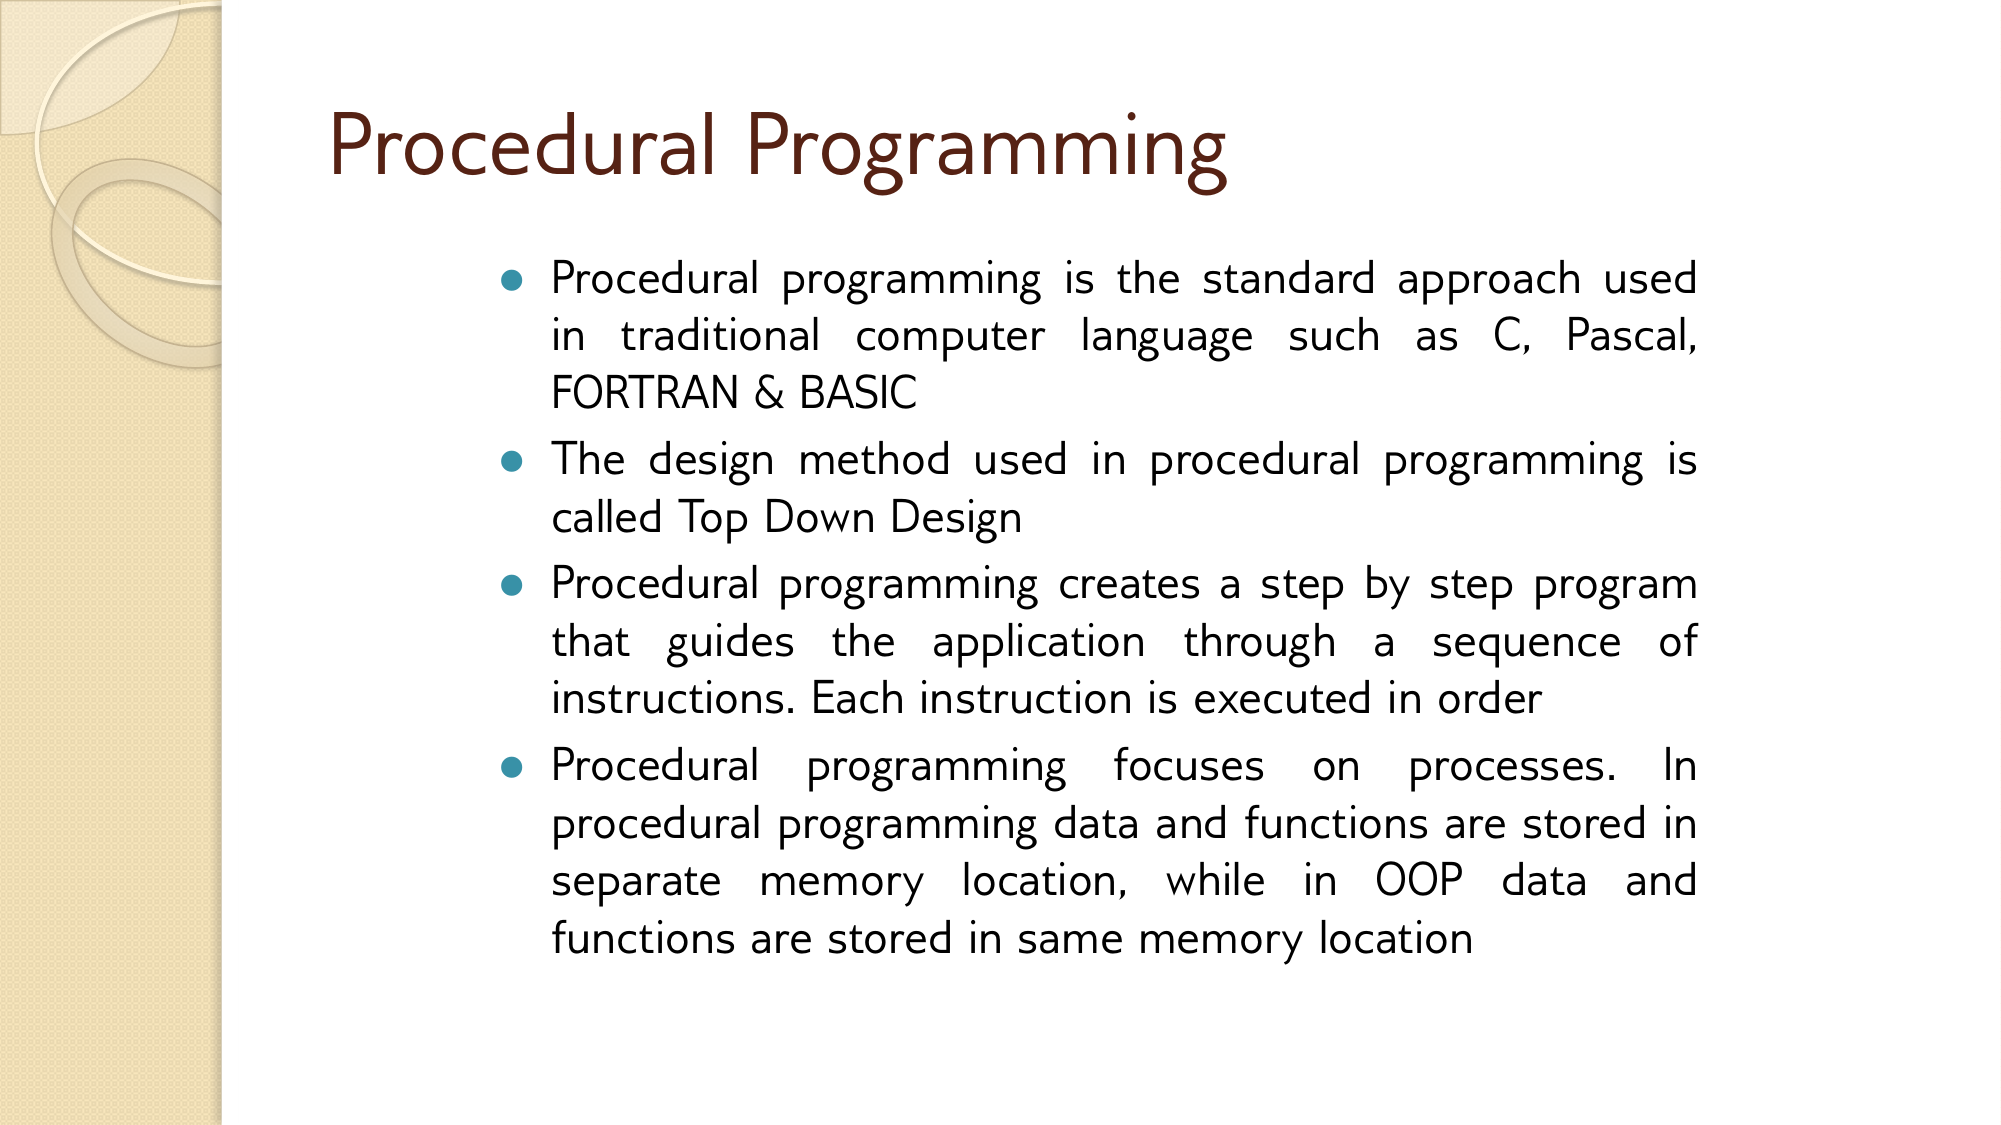

# Procedural Programming
Procedural programming is the standard approach used in traditional computer language such as C, Pascal, FORTRAN & BASIC
The design method used in procedural programming is called Top Down Design
Procedural programming creates a step by step program that guides the application through a sequence of instructions. Each instruction is executed in order
Procedural programming focuses on processes. In procedural programming data and functions are stored in separate memory location, while in OOP data and functions are stored in same memory location